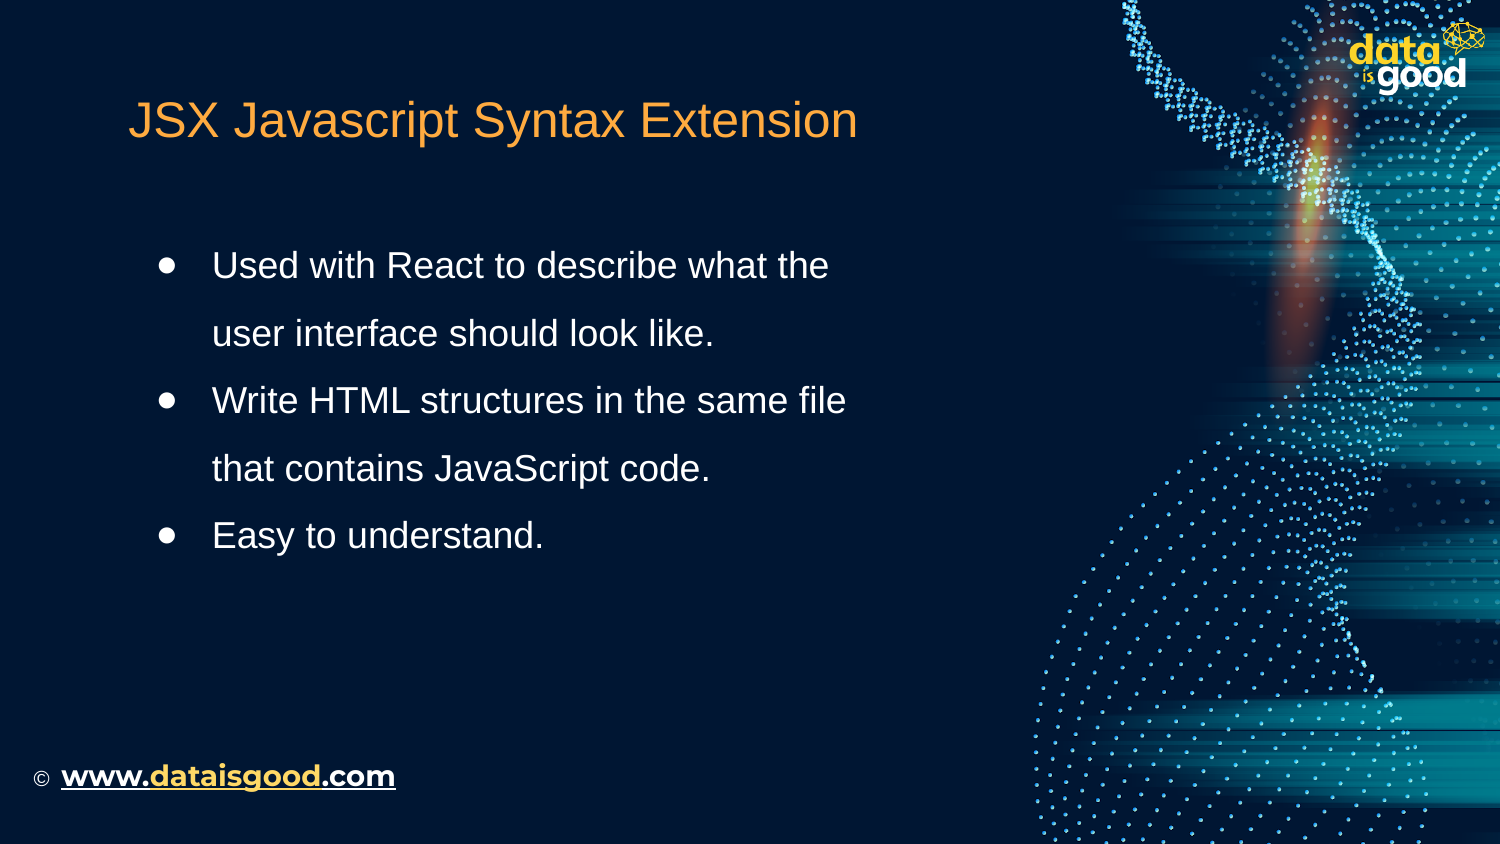

# JSX Javascript Syntax Extension
Used with React to describe what the user interface should look like.
Write HTML structures in the same file that contains JavaScript code.
Easy to understand.